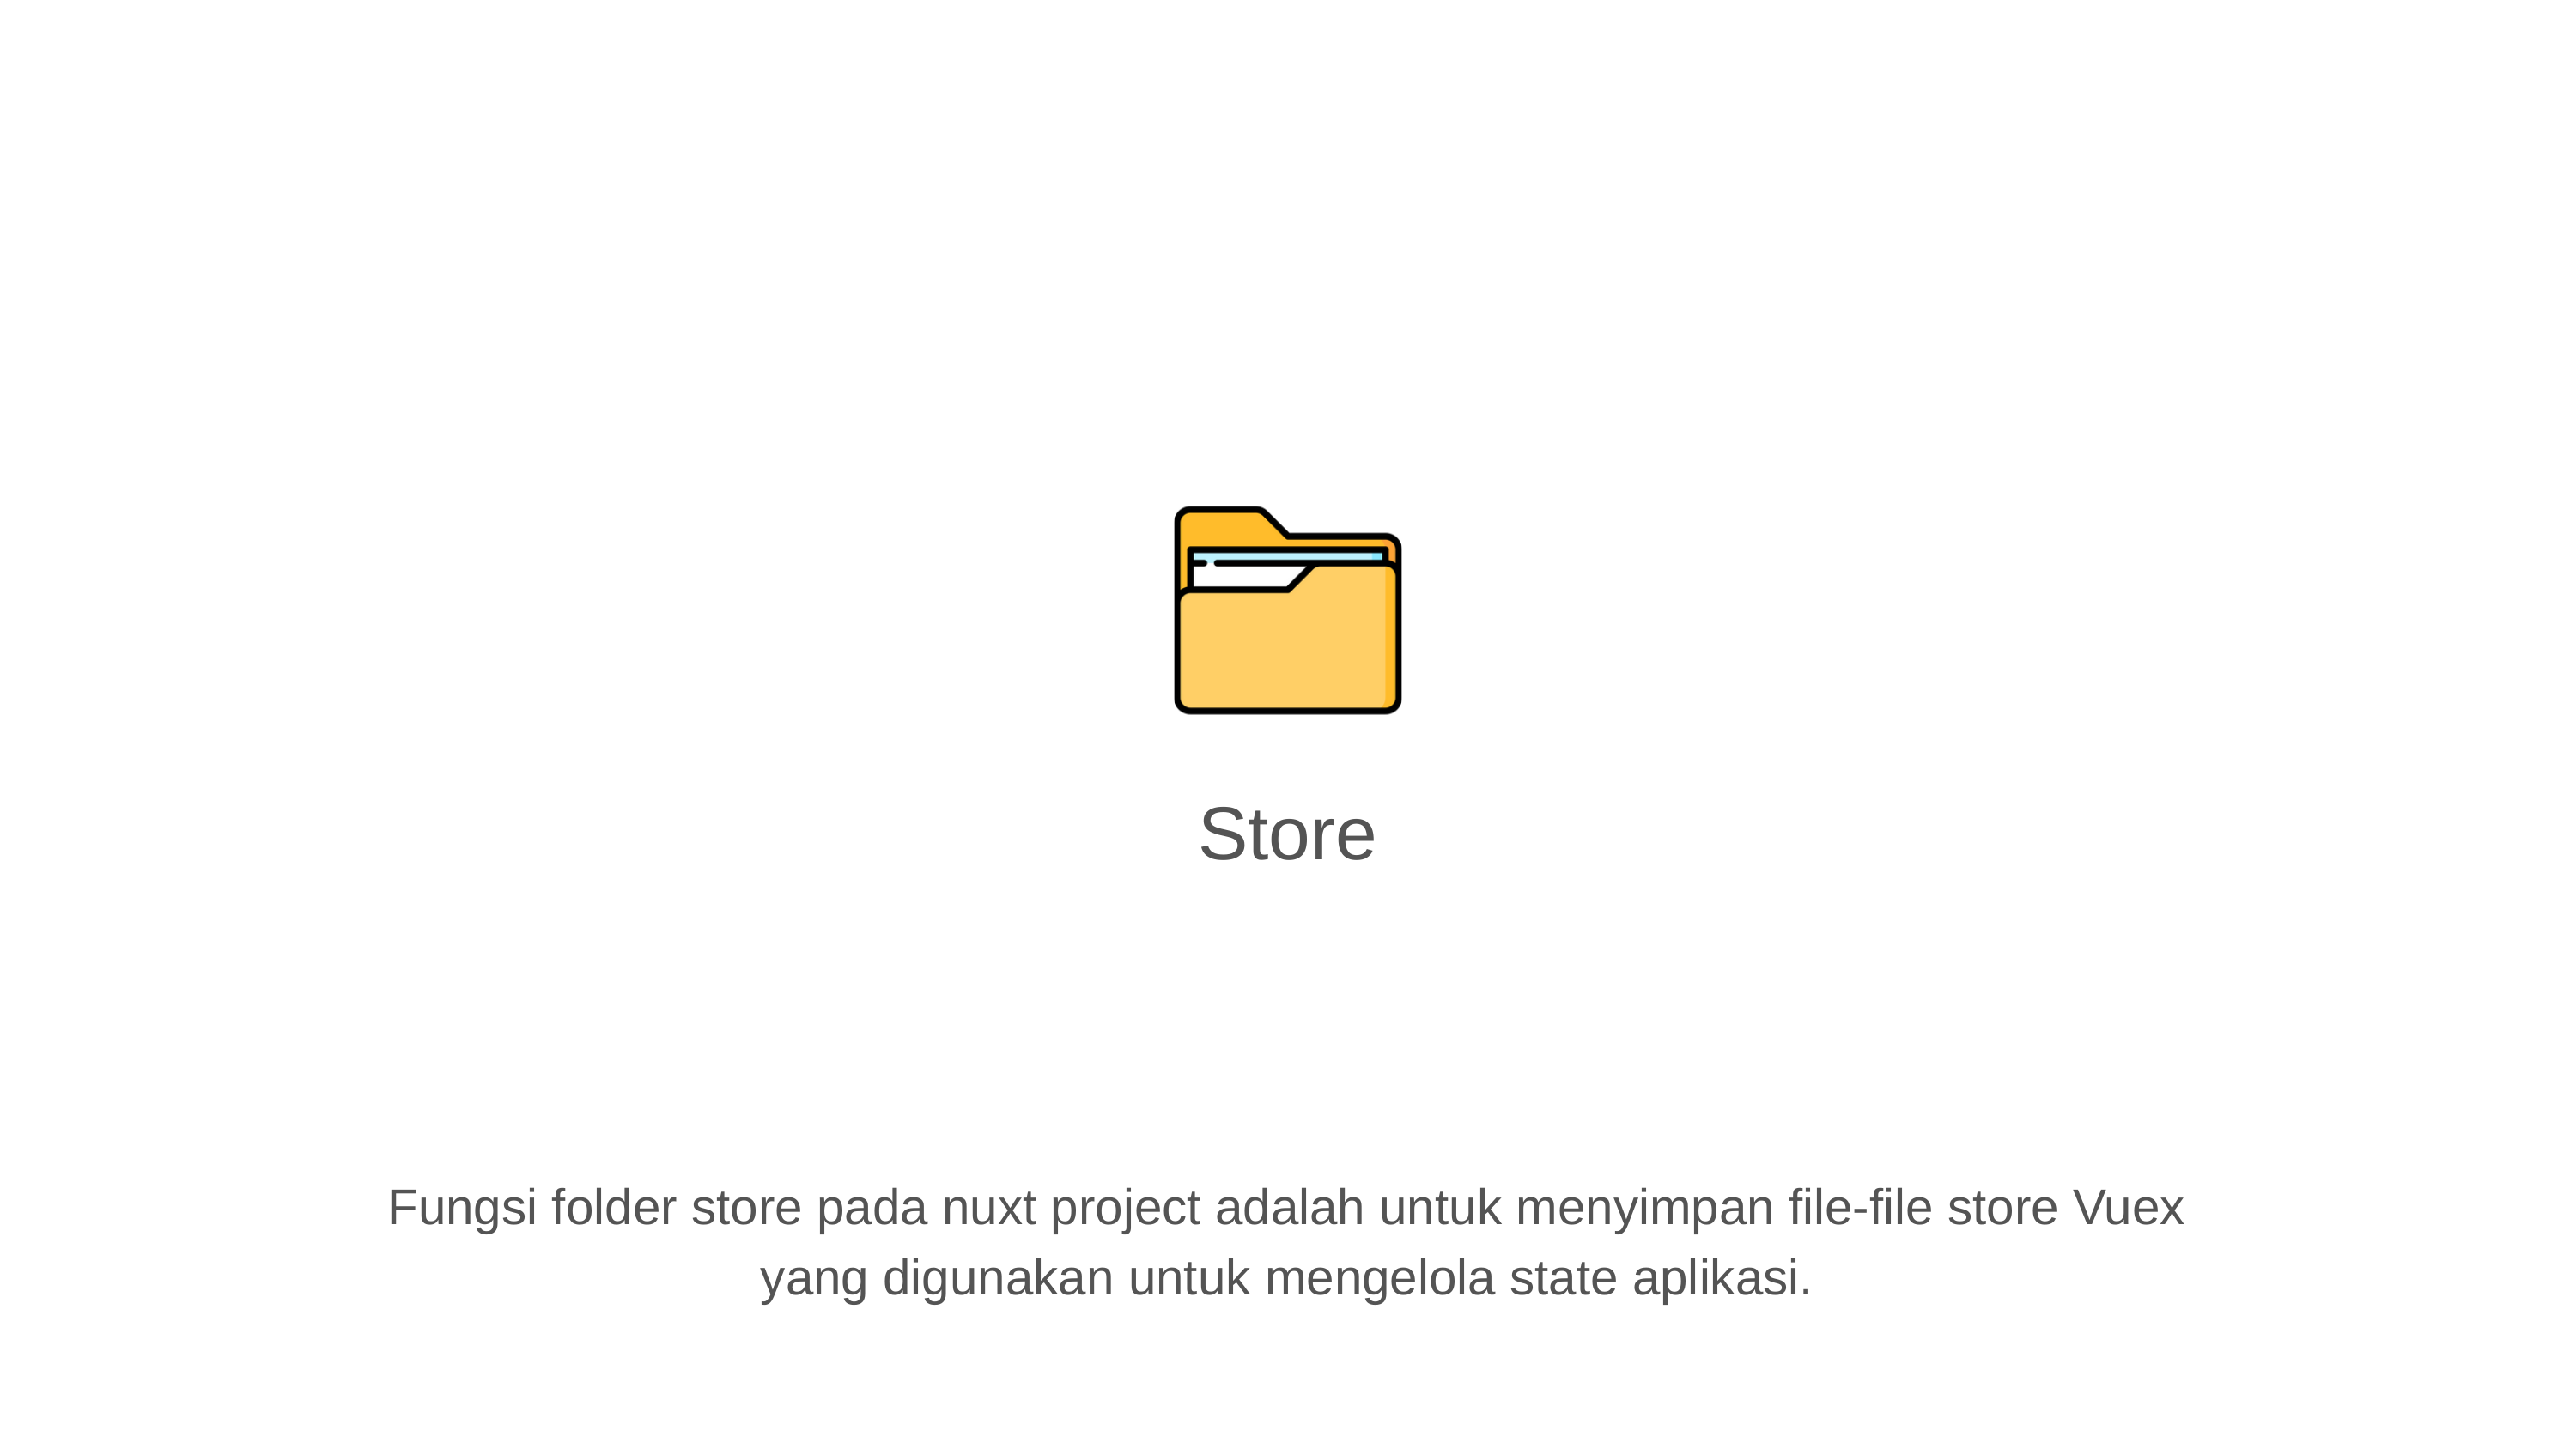

Store
Fungsi folder store pada nuxt project adalah untuk menyimpan file-file store Vuex yang digunakan untuk mengelola state aplikasi.